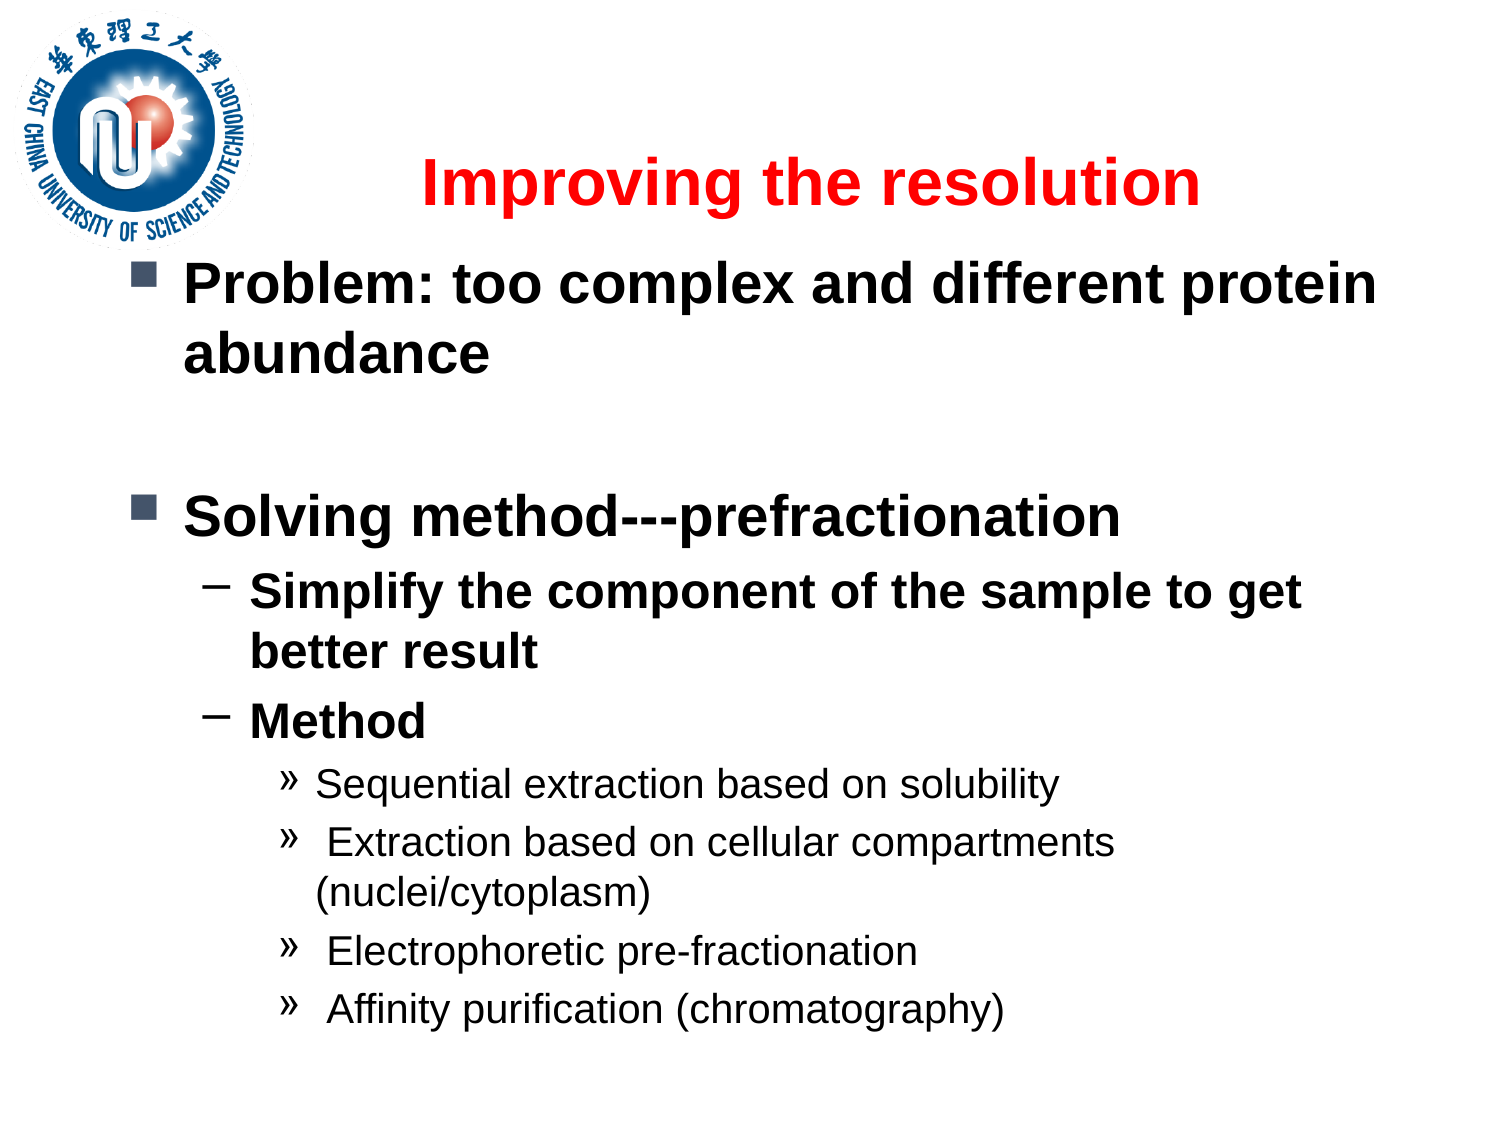

# Improving the resolution
Problem: too complex and different protein abundance

Solving method---prefractionation
Simplify the component of the sample to get better result
Method
Sequential extraction based on solubility
 Extraction based on cellular compartments (nuclei/cytoplasm)
 Electrophoretic pre-fractionation
 Affinity purification (chromatography)